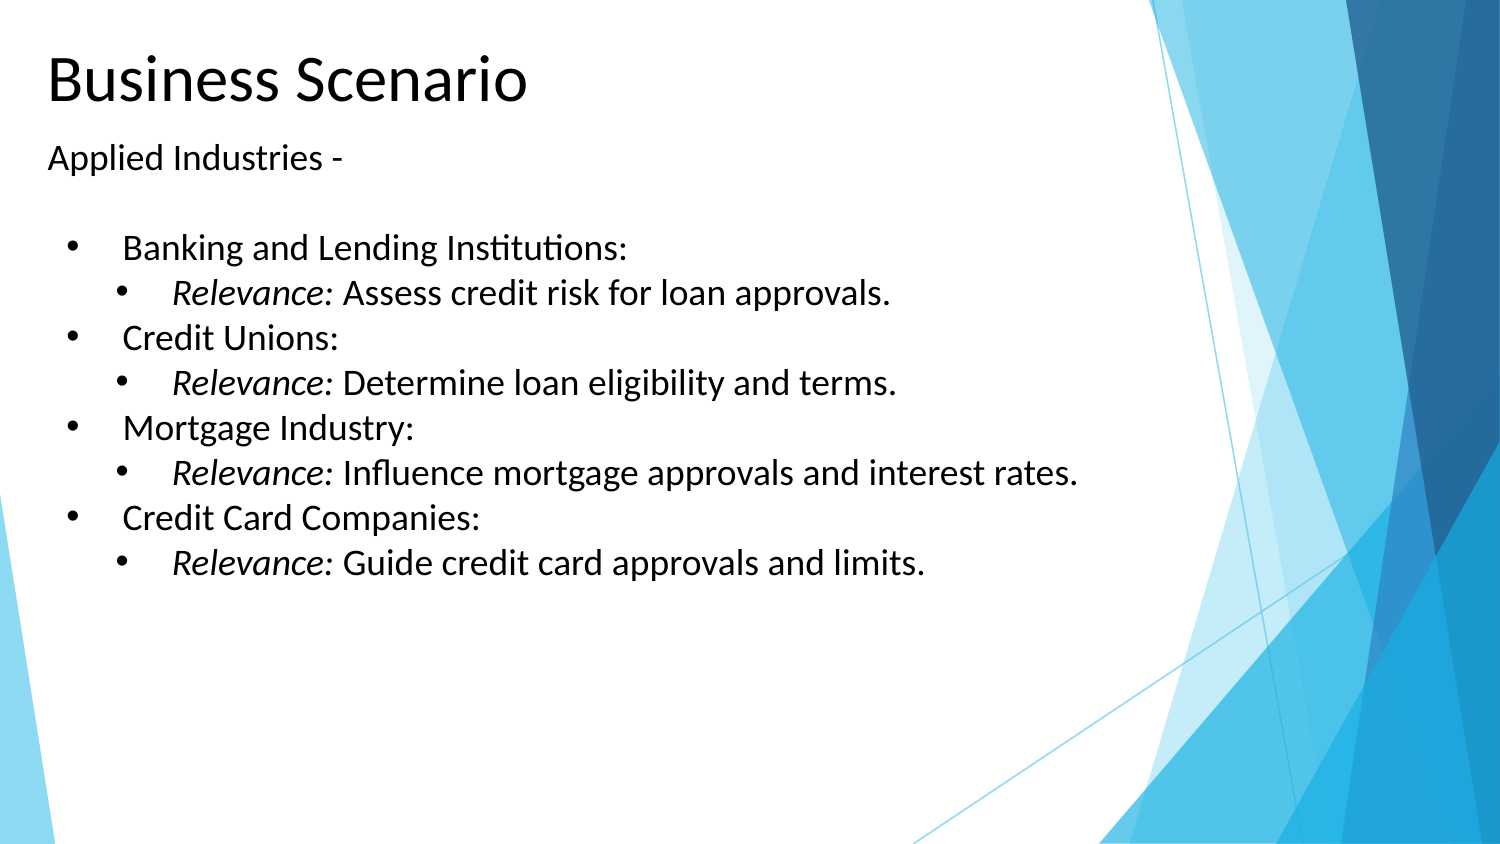

Business Scenario
Applied Industries -

Banking and Lending Institutions:
Relevance: Assess credit risk for loan approvals.
Credit Unions:
Relevance: Determine loan eligibility and terms.
Mortgage Industry:
Relevance: Influence mortgage approvals and interest rates.
Credit Card Companies:
Relevance: Guide credit card approvals and limits.